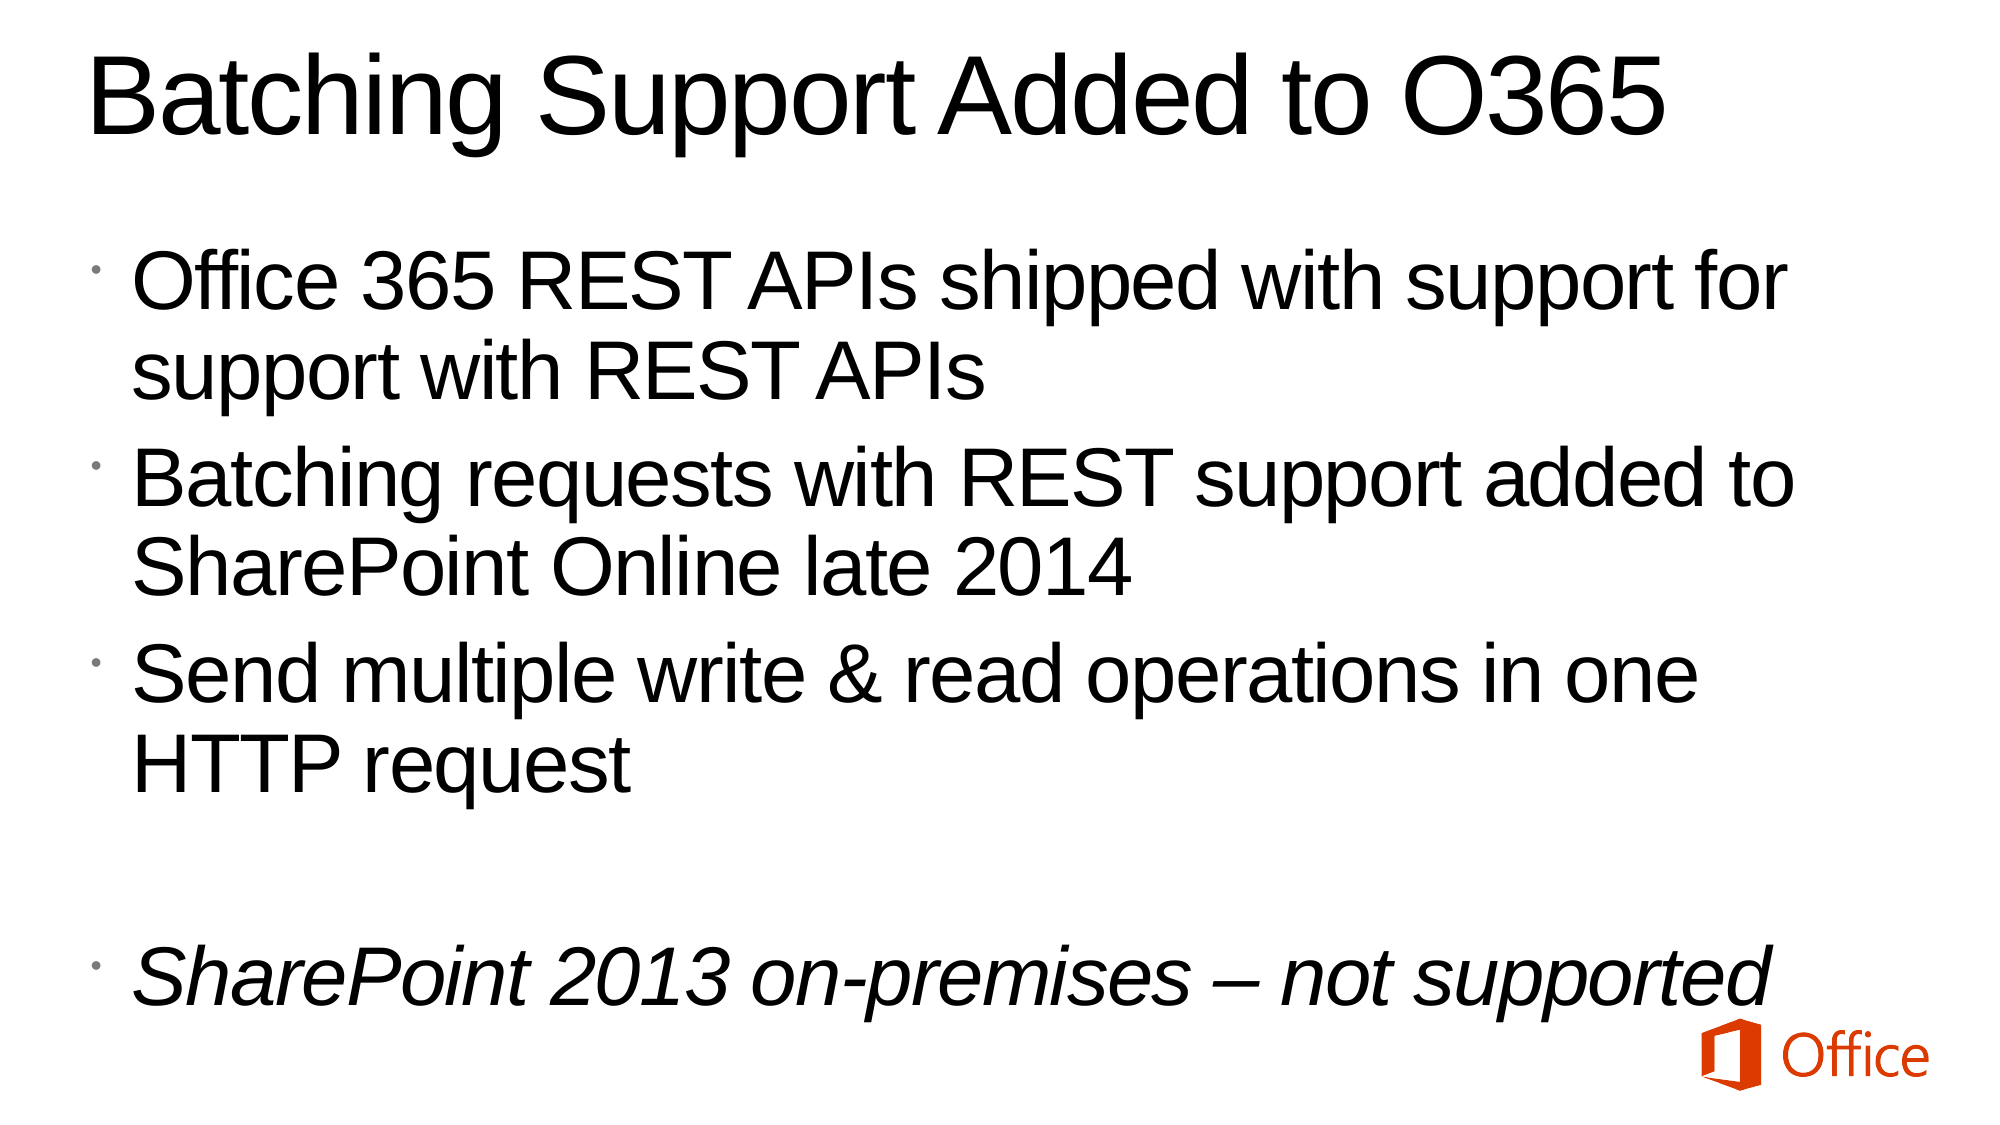

# Batching Support Added to O365
Office 365 REST APIs shipped with support for support with REST APIs
Batching requests with REST support added to SharePoint Online late 2014
Send multiple write & read operations in one HTTP request

SharePoint 2013 on-premises – not supported